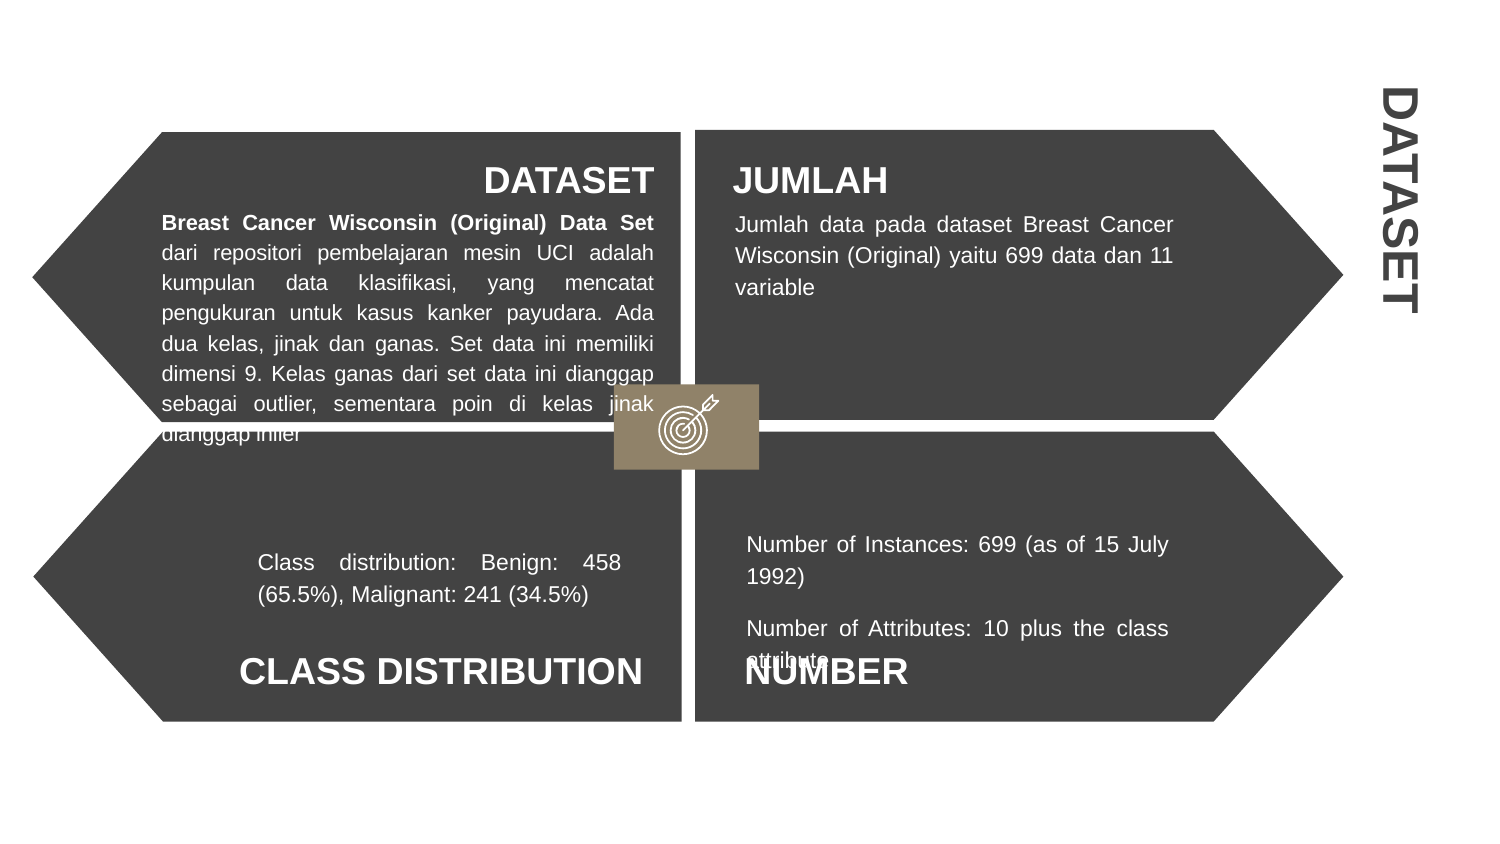

DATASET
JUMLAH
Breast Cancer Wisconsin (Original) Data Set dari repositori pembelajaran mesin UCI adalah kumpulan data klasifikasi, yang mencatat pengukuran untuk kasus kanker payudara. Ada dua kelas, jinak dan ganas. Set data ini memiliki dimensi 9. Kelas ganas dari set data ini dianggap sebagai outlier, sementara poin di kelas jinak dianggap inlier
Jumlah data pada dataset Breast Cancer Wisconsin (Original) yaitu 699 data dan 11 variable
# DATASET

Number of Instances: 699 (as of 15 July 1992)
Number of Attributes: 10 plus the class attribute
Class distribution: Benign: 458 (65.5%), Malignant: 241 (34.5%)
CLASS DISTRIBUTION
NUMBER